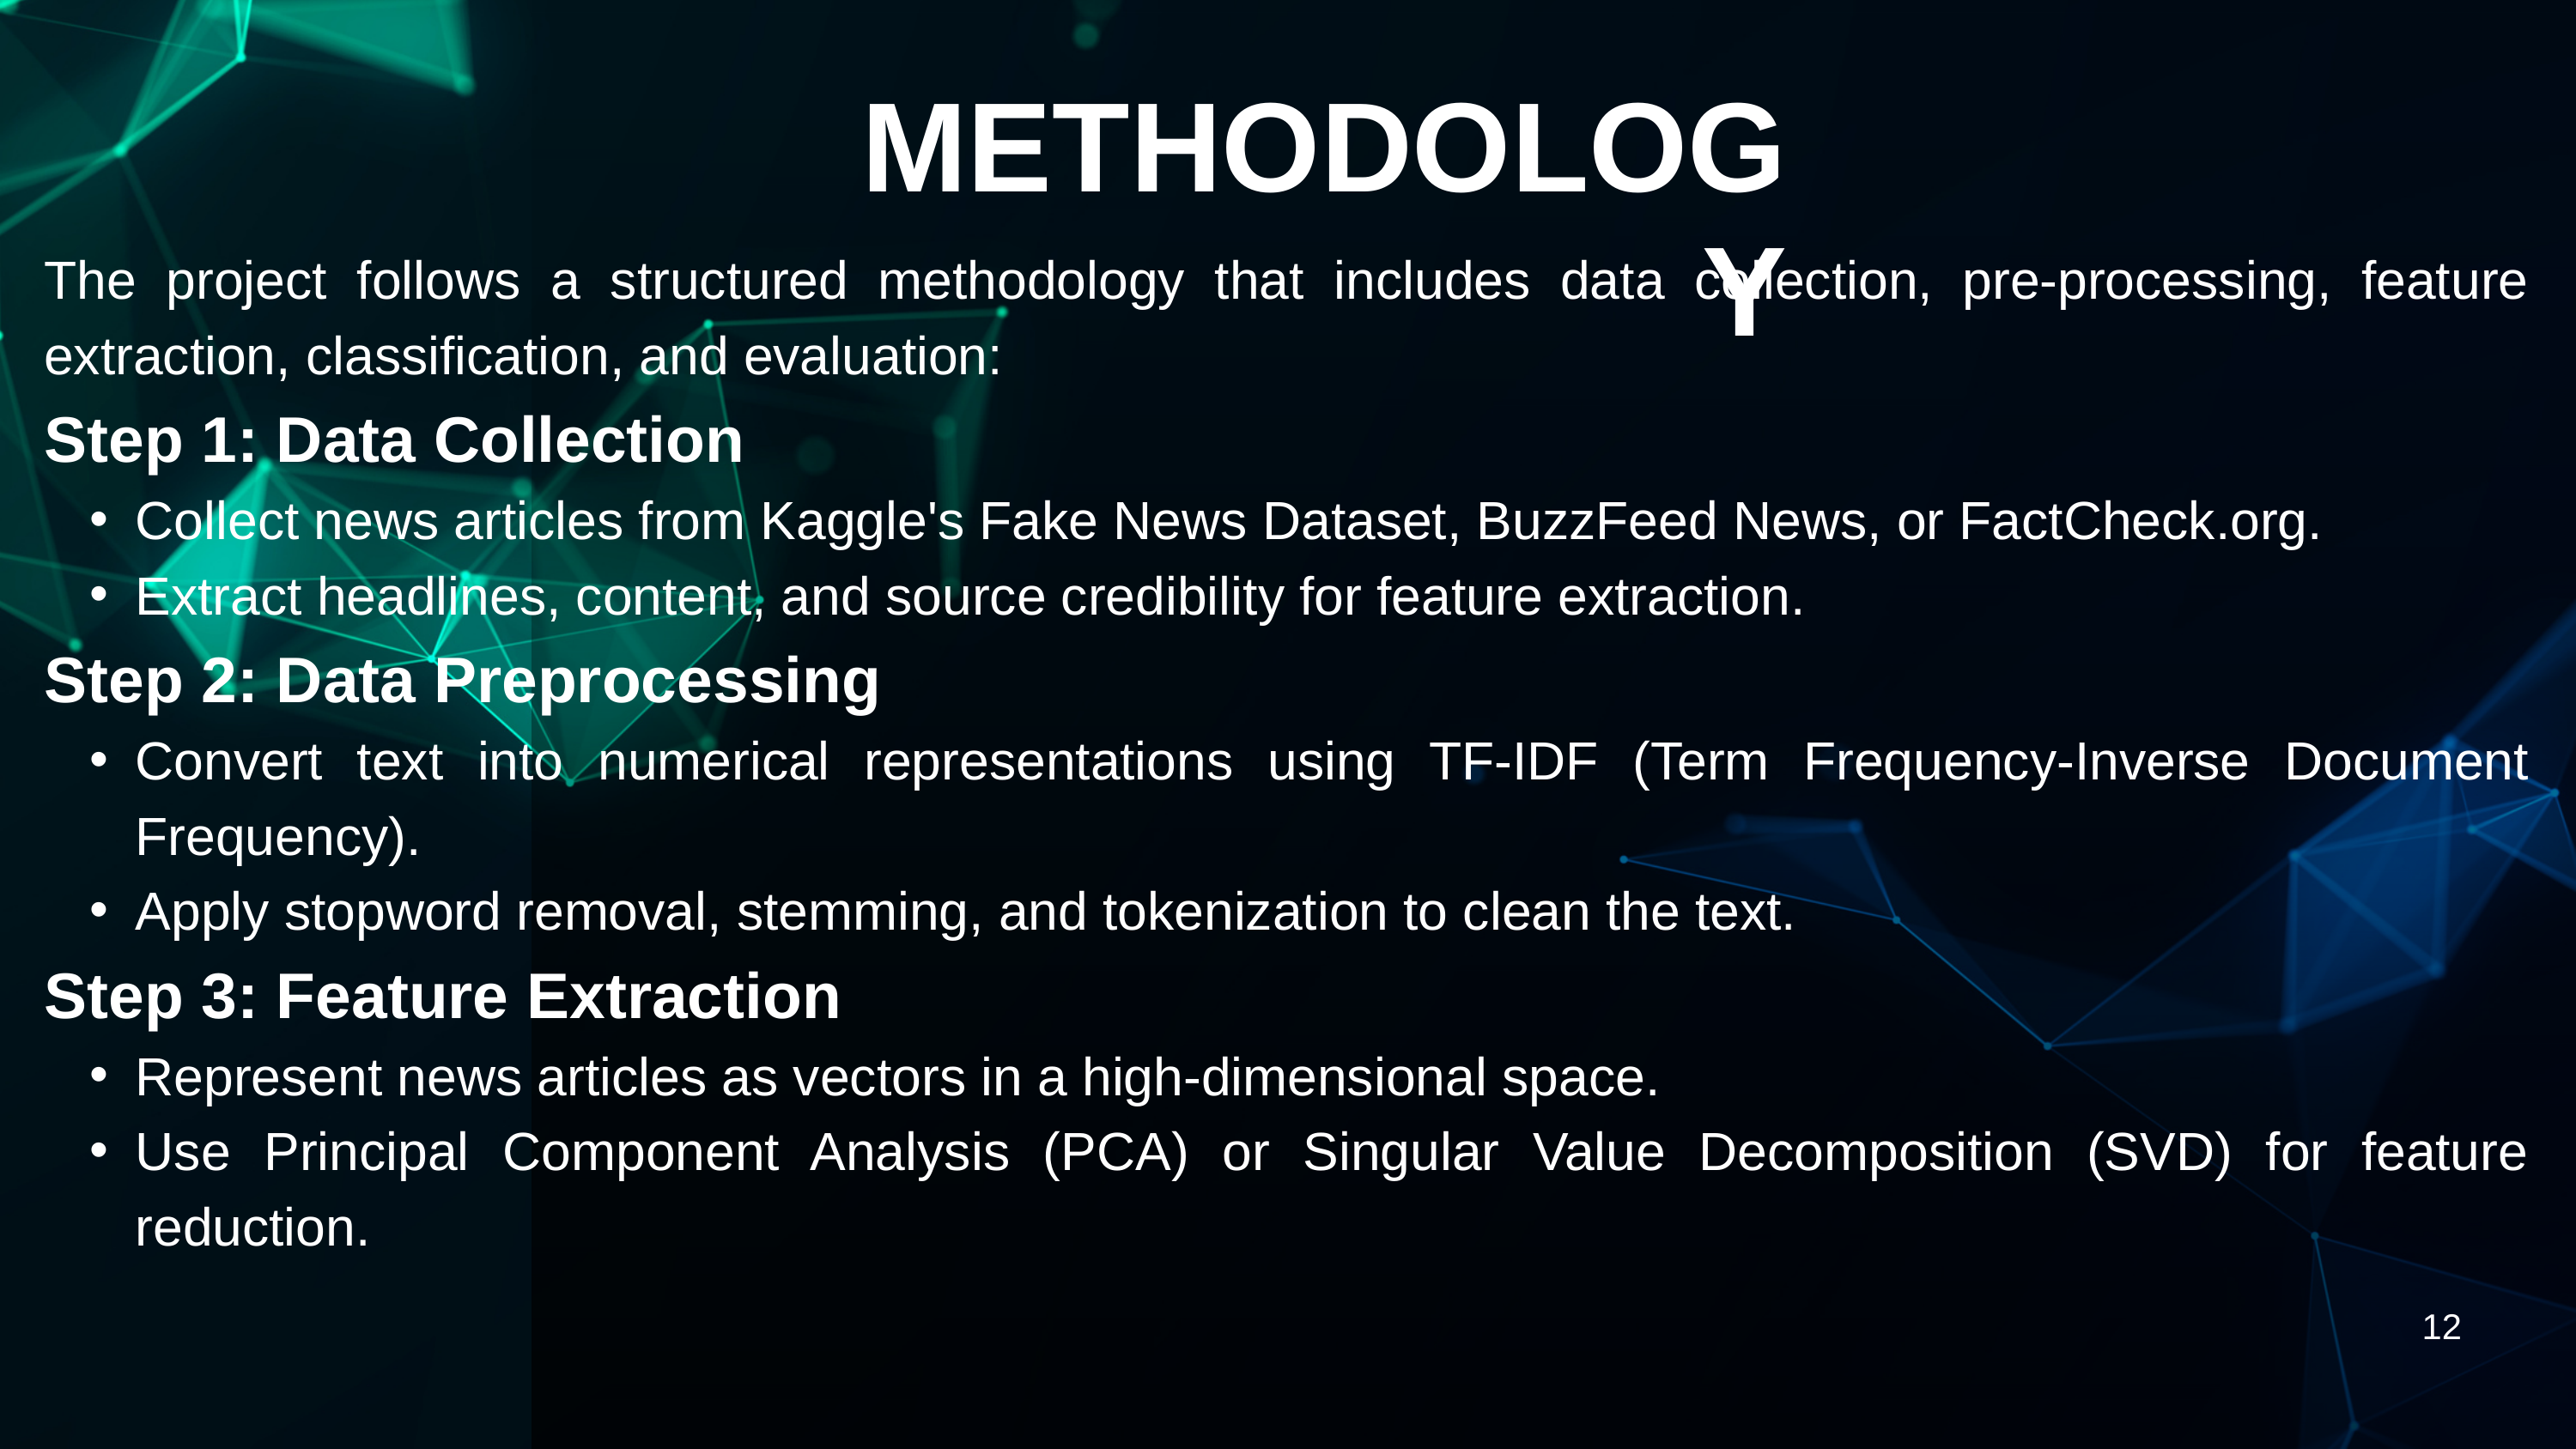

METHODOLOGY
The project follows a structured methodology that includes data collection, pre-processing, feature extraction, classification, and evaluation:
Step 1: Data Collection
Collect news articles from Kaggle's Fake News Dataset, BuzzFeed News, or FactCheck.org.
Extract headlines, content, and source credibility for feature extraction.
Step 2: Data Preprocessing
Convert text into numerical representations using TF-IDF (Term Frequency-Inverse Document Frequency).
Apply stopword removal, stemming, and tokenization to clean the text.
Step 3: Feature Extraction
Represent news articles as vectors in a high-dimensional space.
Use Principal Component Analysis (PCA) or Singular Value Decomposition (SVD) for feature reduction.

12